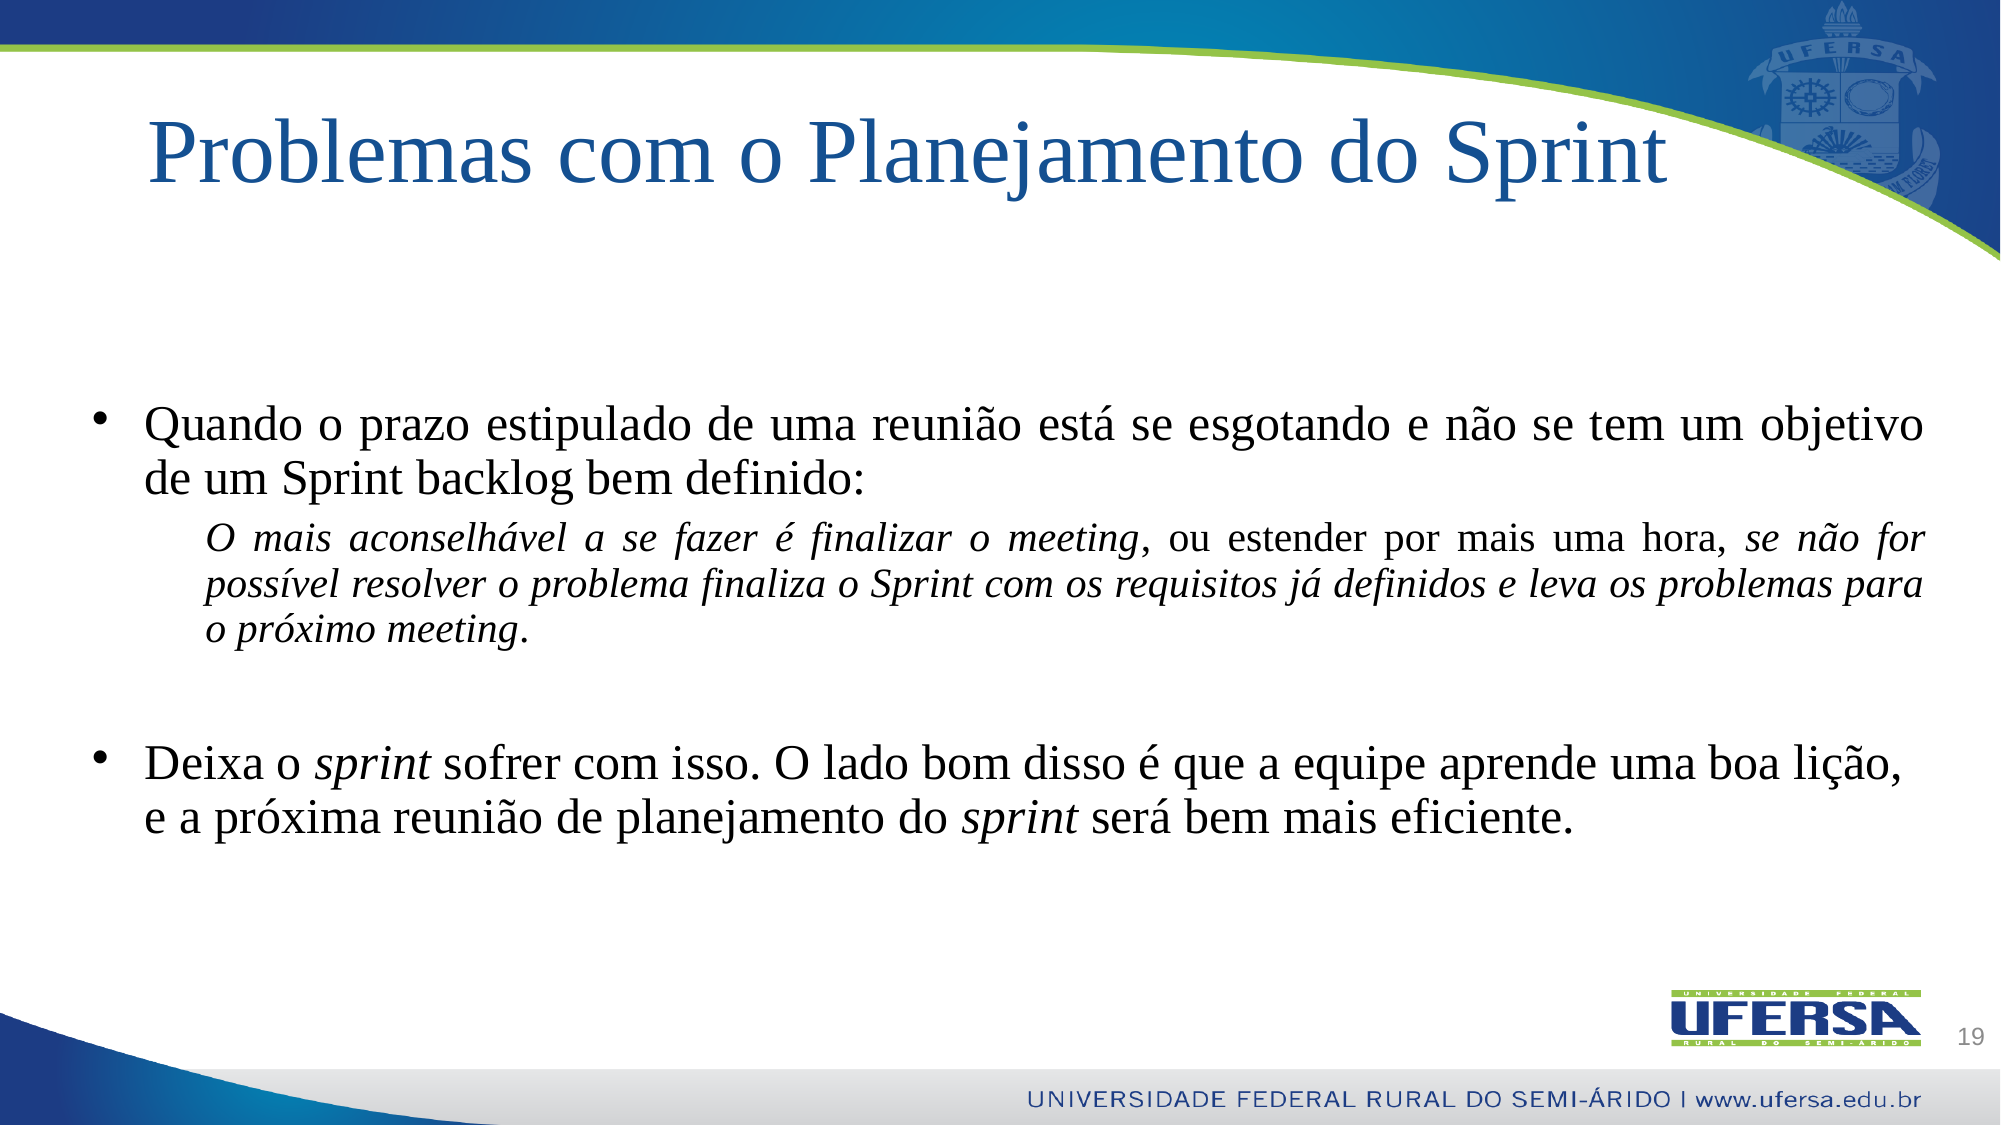

# Problemas com o Planejamento do Sprint
Quando o prazo estipulado de uma reunião está se esgotando e não se tem um objetivo de um Sprint backlog bem definido:
O mais aconselhável a se fazer é finalizar o meeting, ou estender por mais uma hora, se não for possível resolver o problema finaliza o Sprint com os requisitos já definidos e leva os problemas para o próximo meeting.

Deixa o sprint sofrer com isso. O lado bom disso é que a equipe aprende uma boa lição, e a próxima reunião de planejamento do sprint será bem mais eficiente.
19